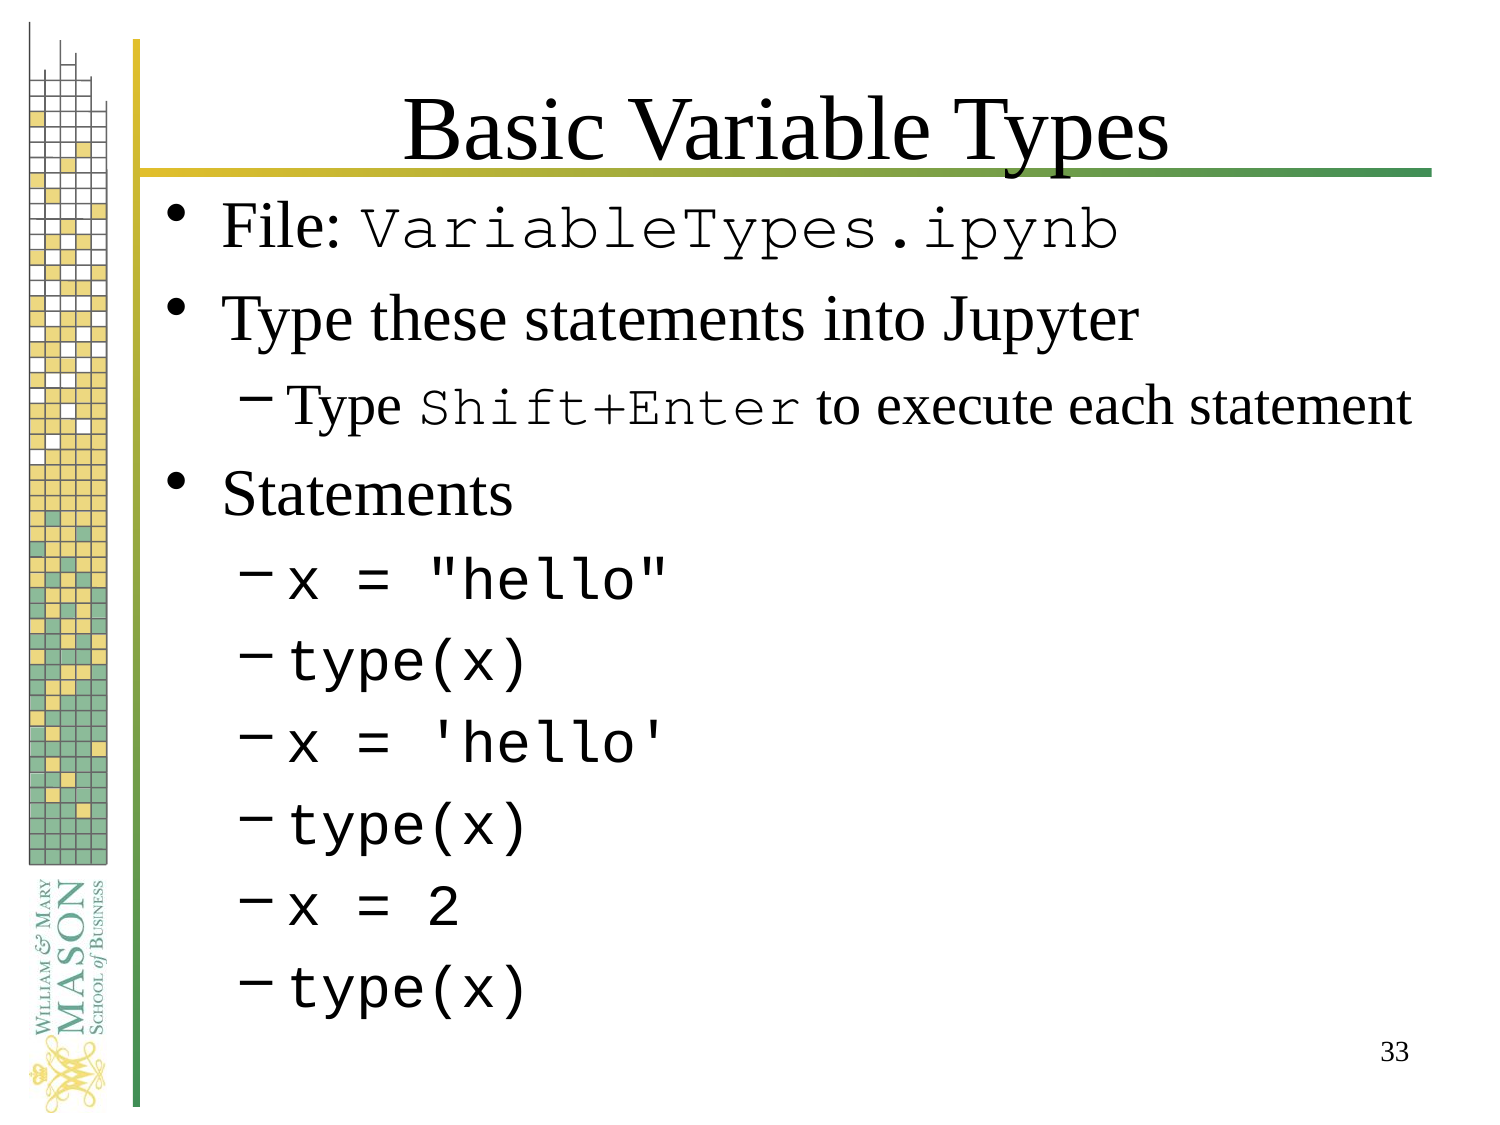

# Basic Variable Types
File: VariableTypes.ipynb
Type these statements into Jupyter
Type Shift+Enter to execute each statement
Statements
x = "hello"
type(x)
x = 'hello'
type(x)
x = 2
type(x)
33